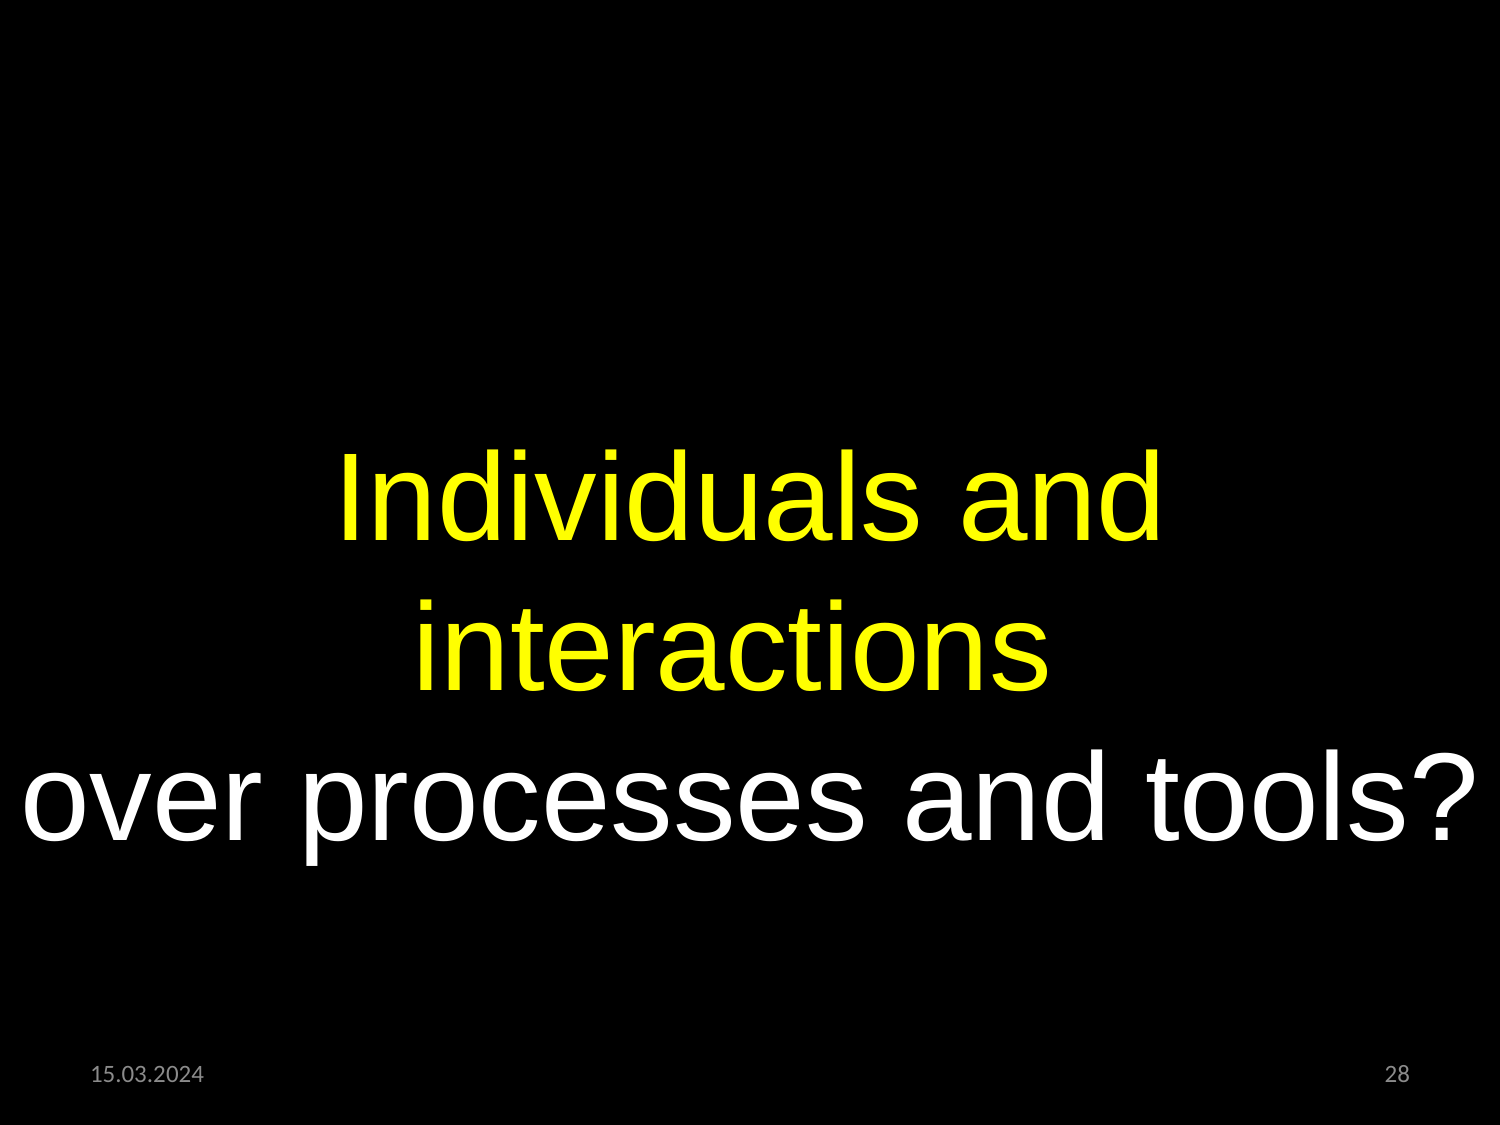

Individuals and interactions
over processes and tools?
15.03.2024
28